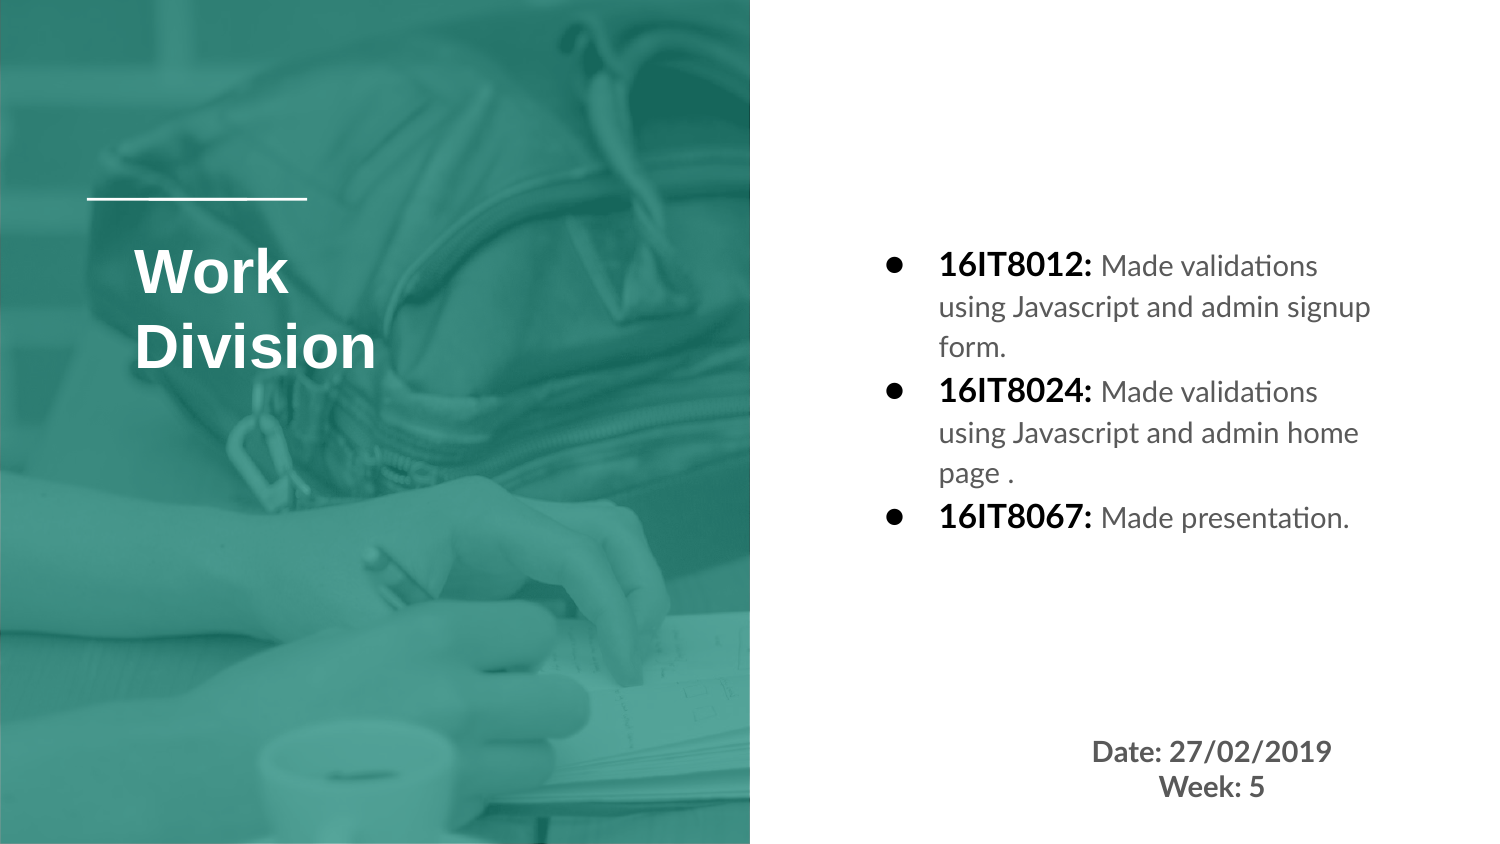

# Work
Division
16IT8012: Made validations using Javascript and admin signup form.
16IT8024: Made validations using Javascript and admin home page .
16IT8067: Made presentation.
Date: 27/02/2019
Week: 5